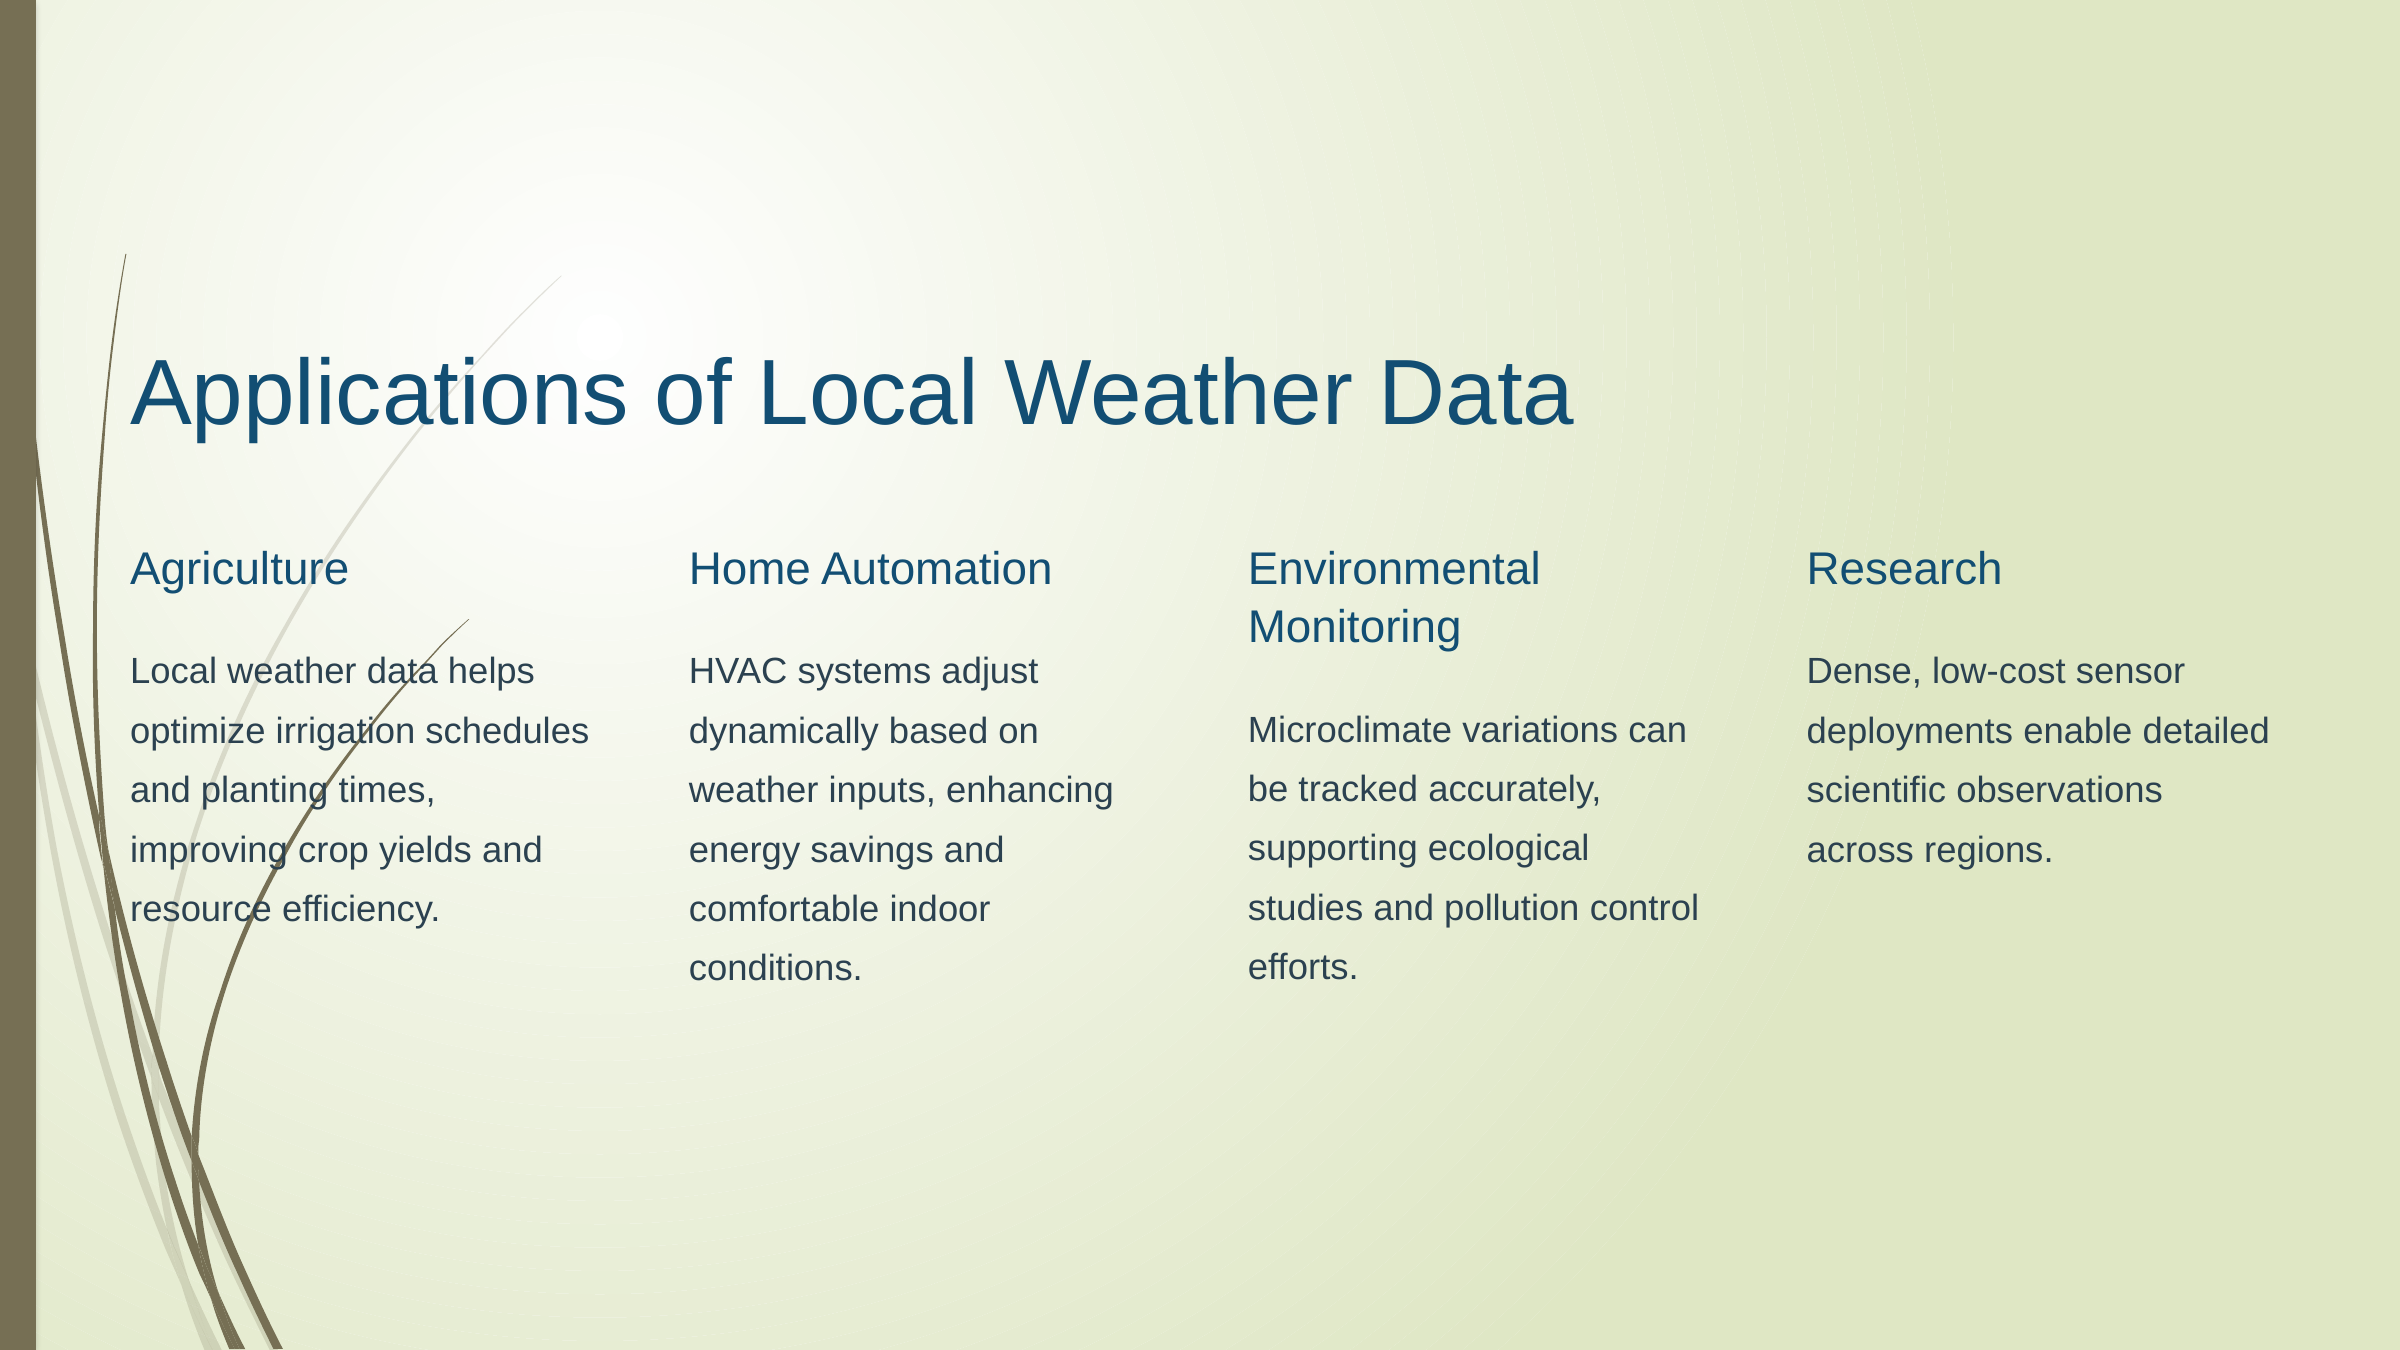

Applications of Local Weather Data
Agriculture
Home Automation
Environmental Monitoring
Research
Local weather data helps optimize irrigation schedules and planting times, improving crop yields and resource efficiency.
HVAC systems adjust dynamically based on weather inputs, enhancing energy savings and comfortable indoor conditions.
Dense, low-cost sensor deployments enable detailed scientific observations across regions.
Microclimate variations can be tracked accurately, supporting ecological studies and pollution control efforts.